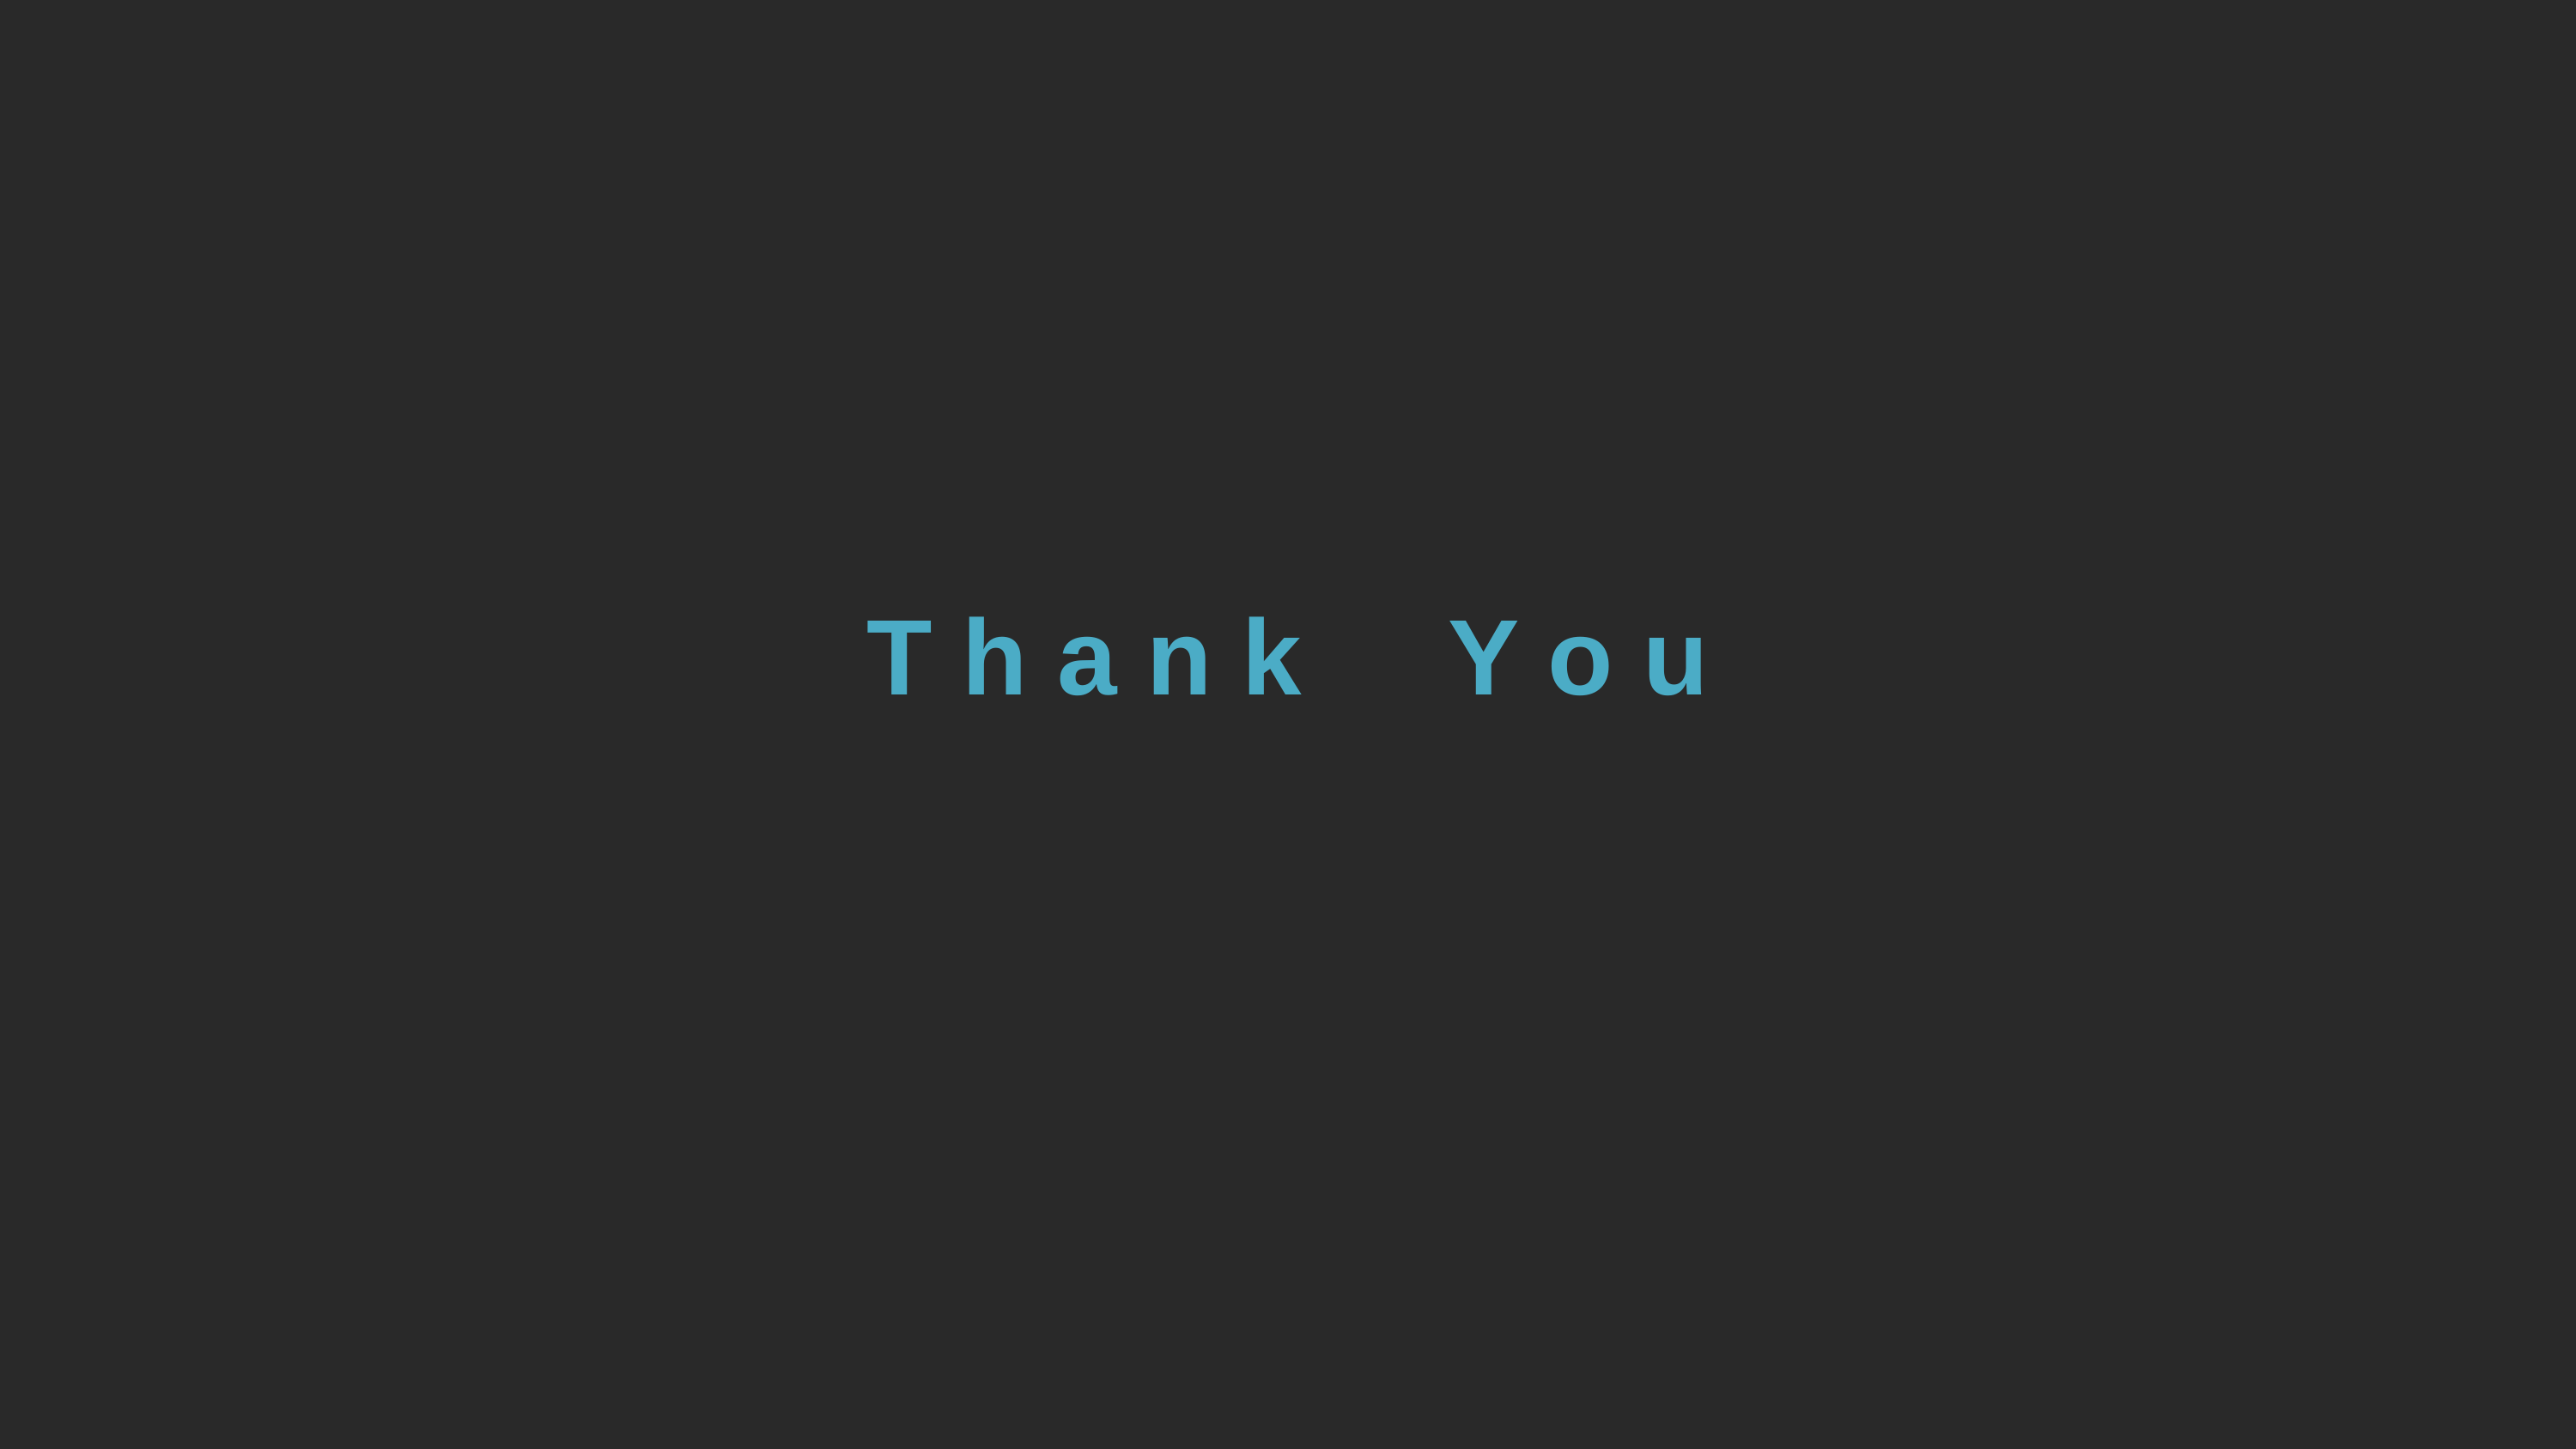

T h a n k     Y o u